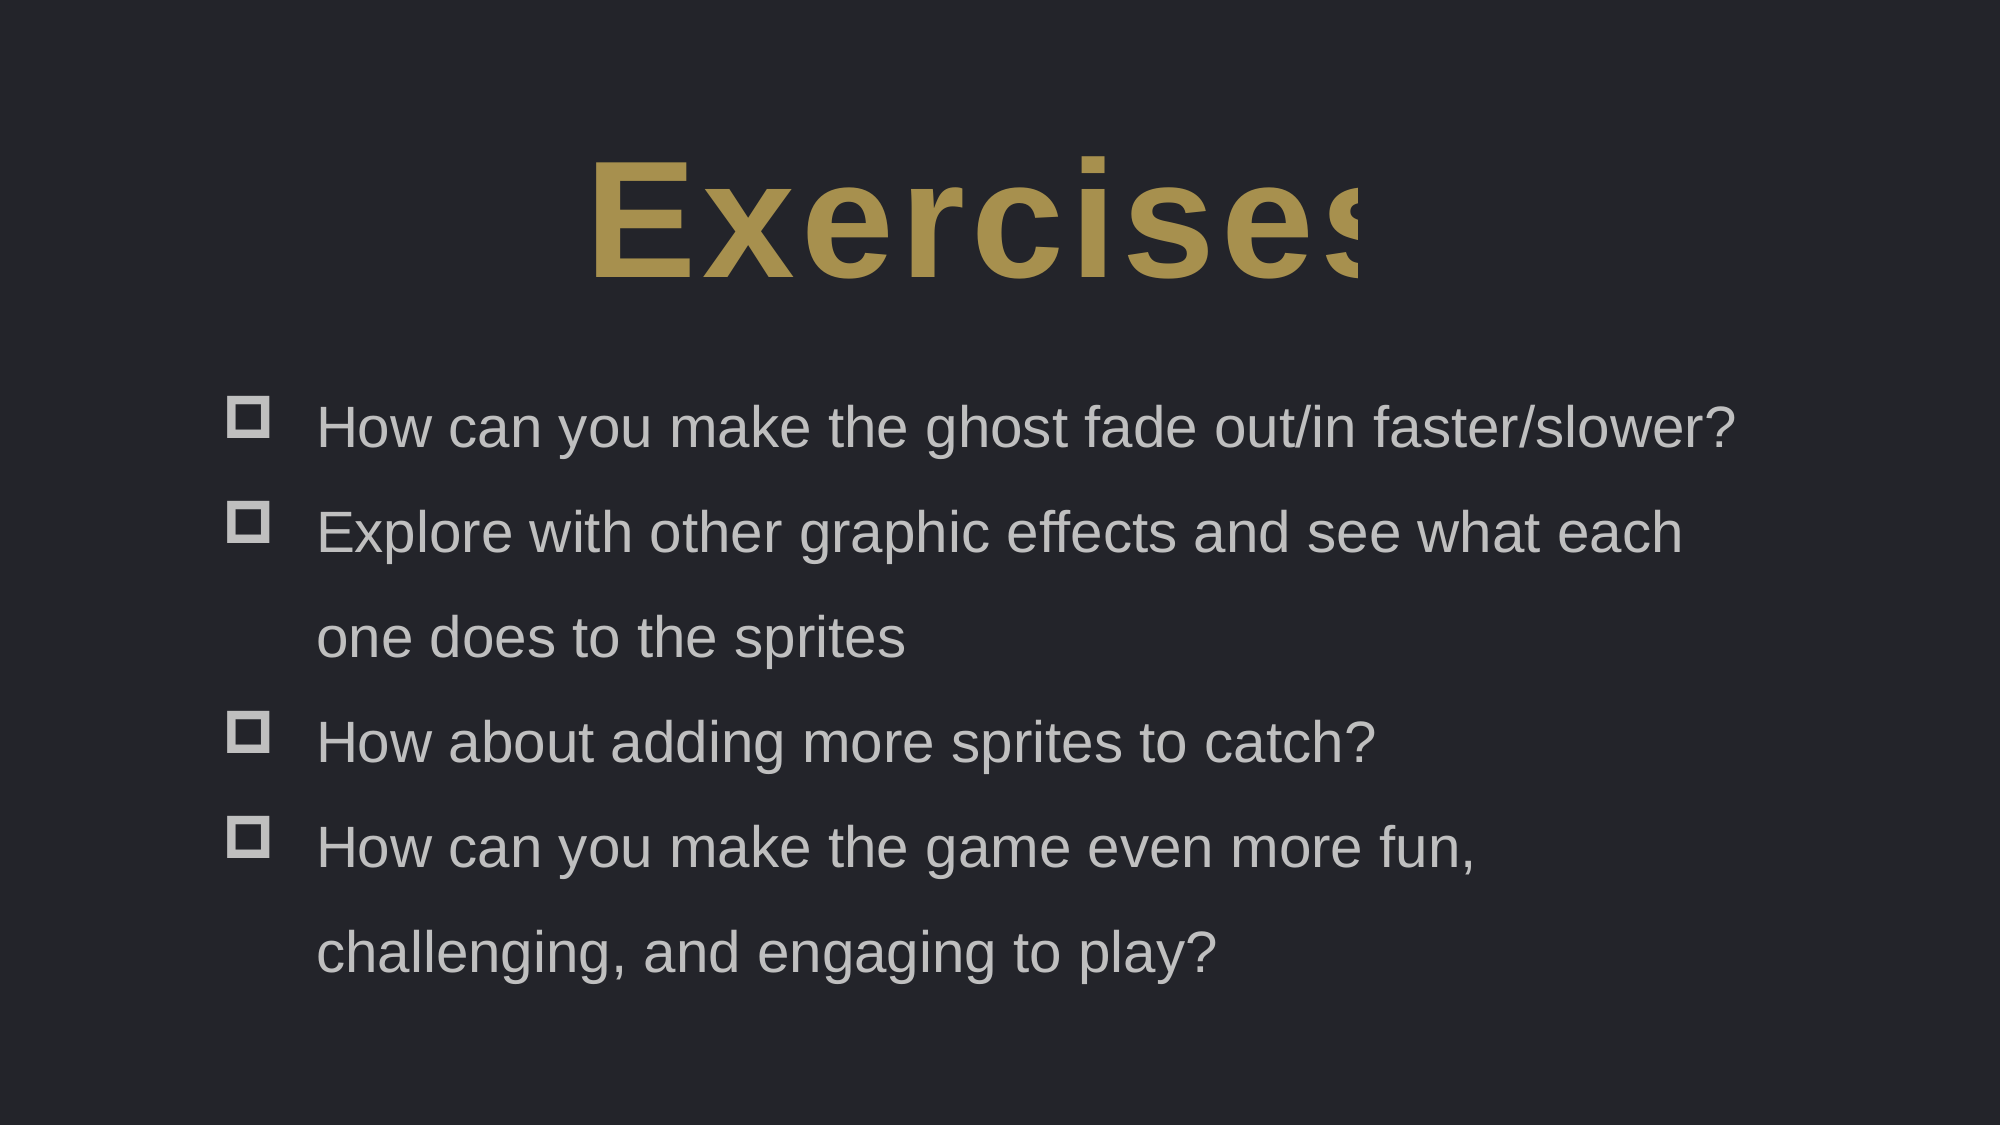

Exercises
How can you make the ghost fade out/in faster/slower?
Explore with other graphic effects and see what each one does to the sprites
How about adding more sprites to catch?
How can you make the game even more fun, challenging, and engaging to play?